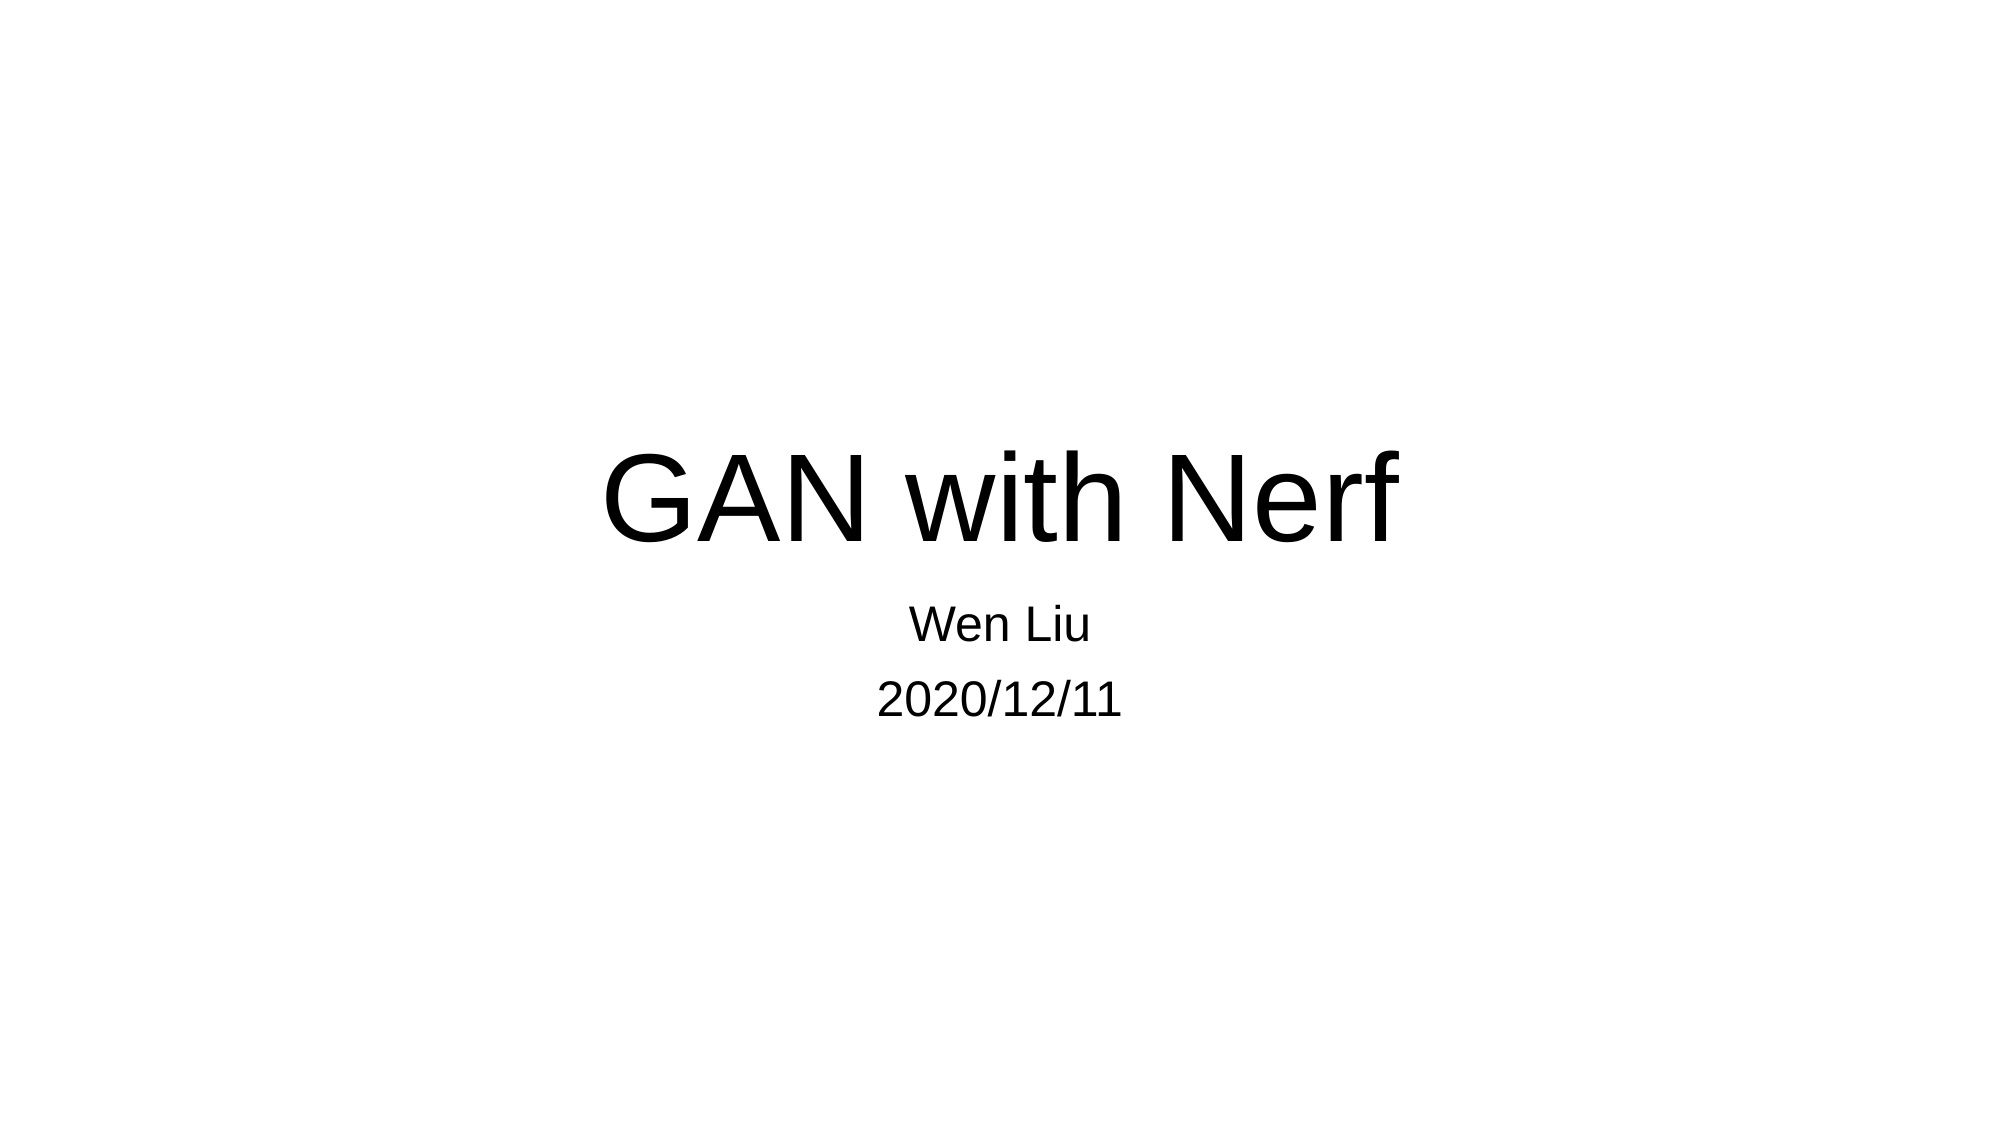

# GAN with Nerf
Wen Liu
2020/12/11